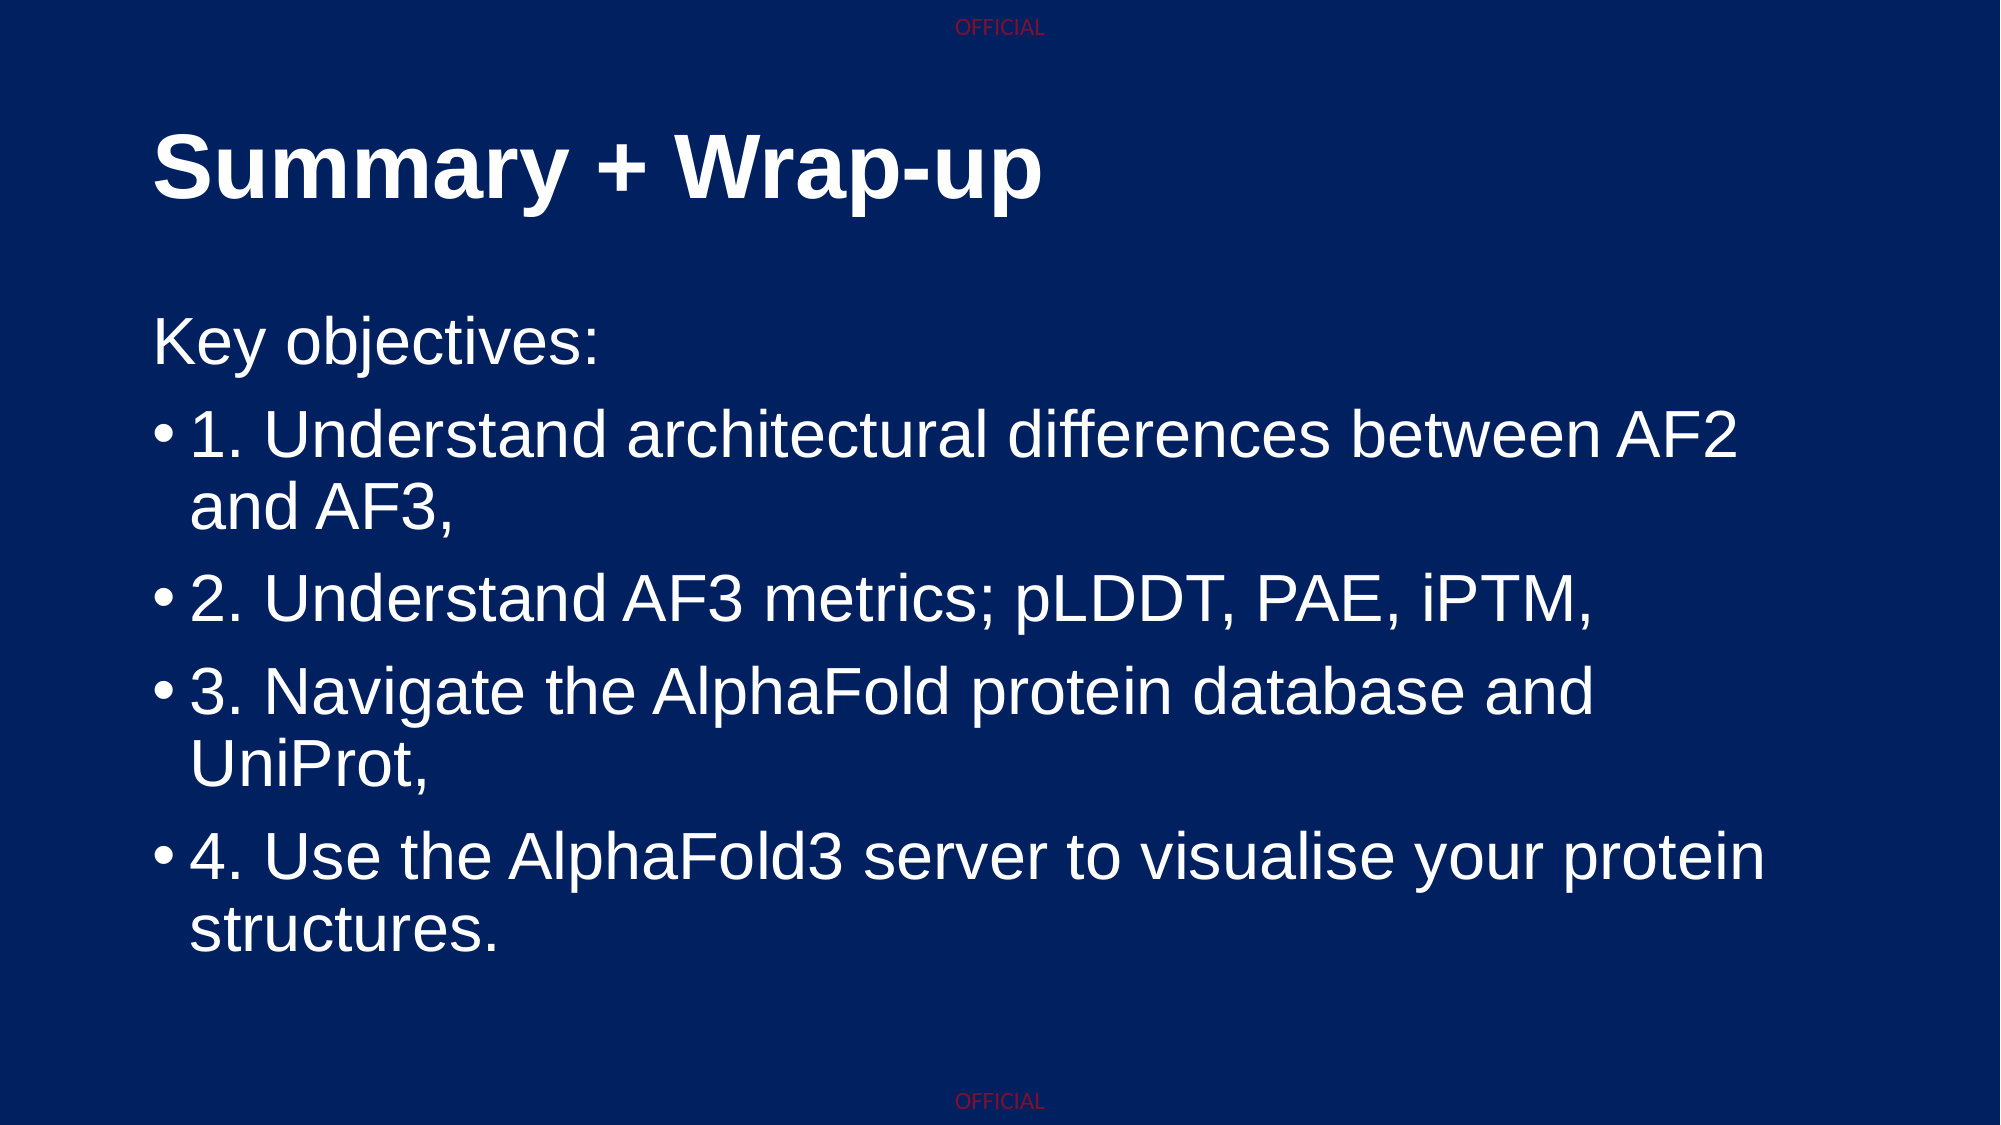

# Summary + Wrap-up
Key objectives:
1. Understand architectural differences between AF2 and AF3,
2. Understand AF3 metrics; pLDDT, PAE, iPTM,
3. Navigate the AlphaFold protein database and UniProt,
4. Use the AlphaFold3 server to visualise your protein structures.